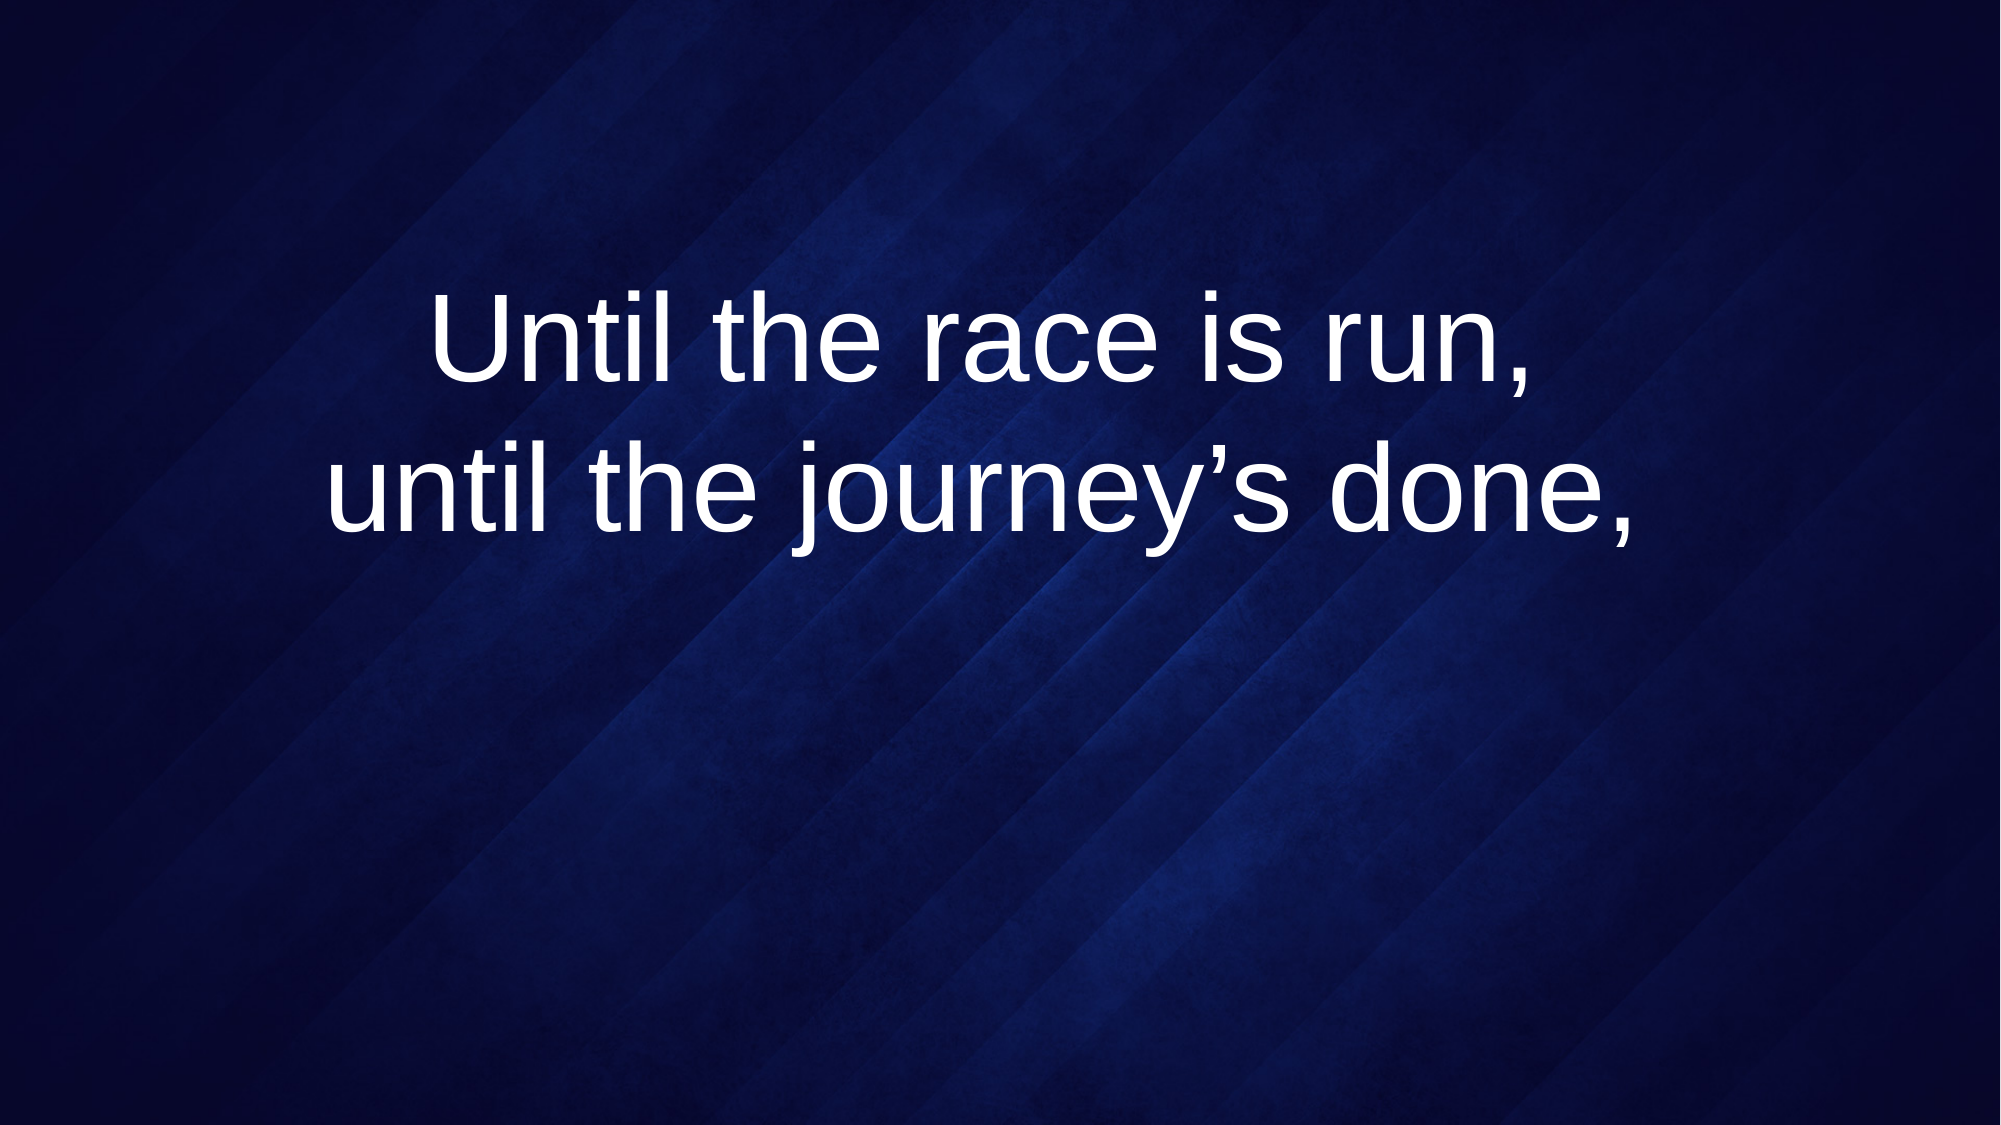

# Until the race is run, until the journey’s done,